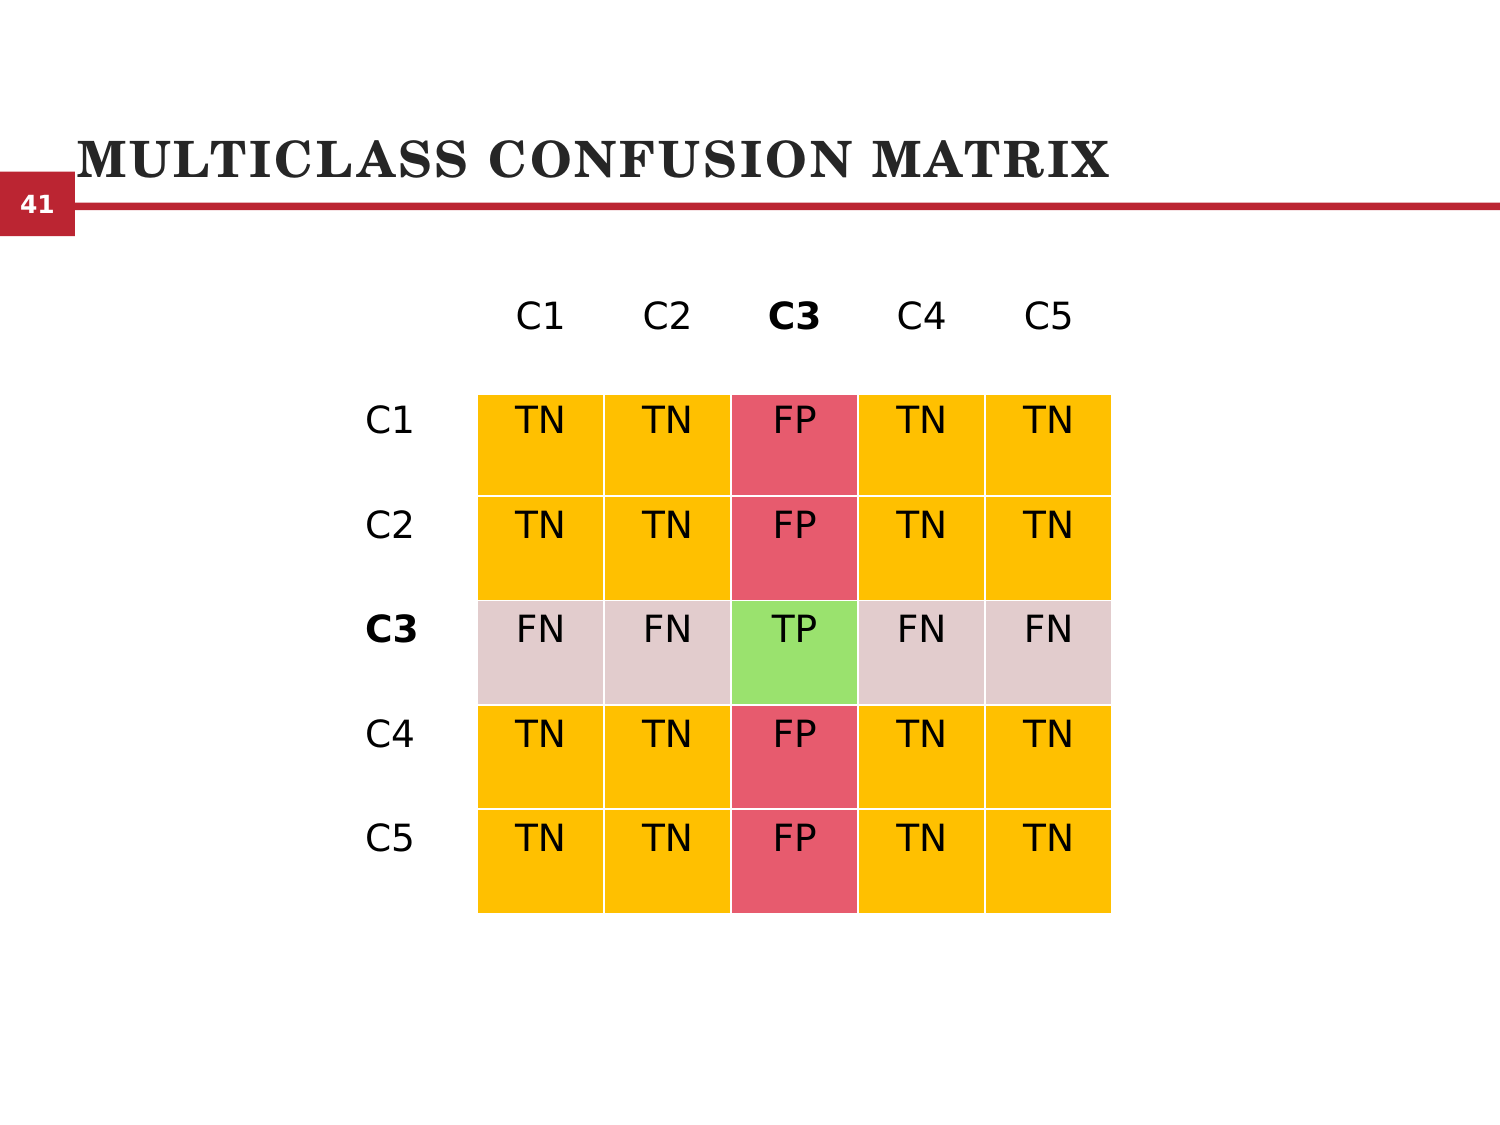

# Multiclass Confusion Matrix
|  | C1 | C2 | C3 | C4 | C5 |
| --- | --- | --- | --- | --- | --- |
| C1 | TN | TN | FP | TN | TN |
| C2 | TN | TN | FP | TN | TN |
| C3 | FN | FN | TP | FN | FN |
| C4 | TN | TN | FP | TN | TN |
| C5 | TN | TN | FP | TN | TN |
12